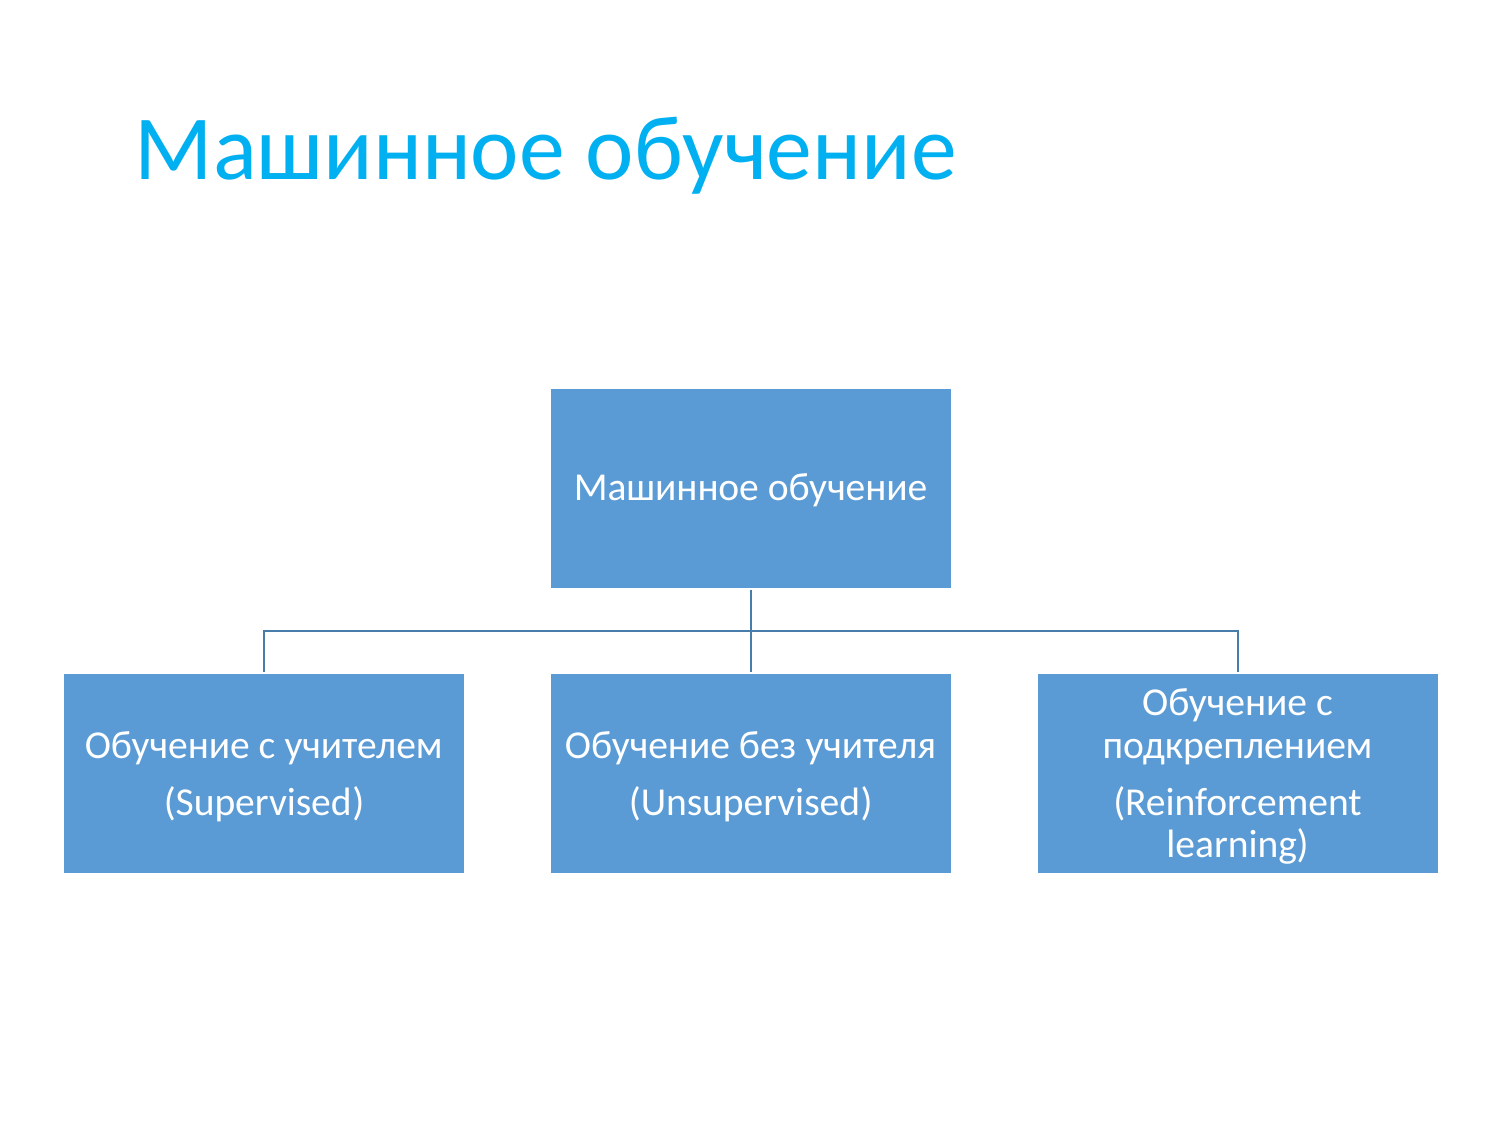

# Машинное обучение
Машинное обучение
Обучение с учителем
(Supervised)
Обучение без учителя
(Unsupervised)
Обучение с подкреплением
(Reinforcement learning)